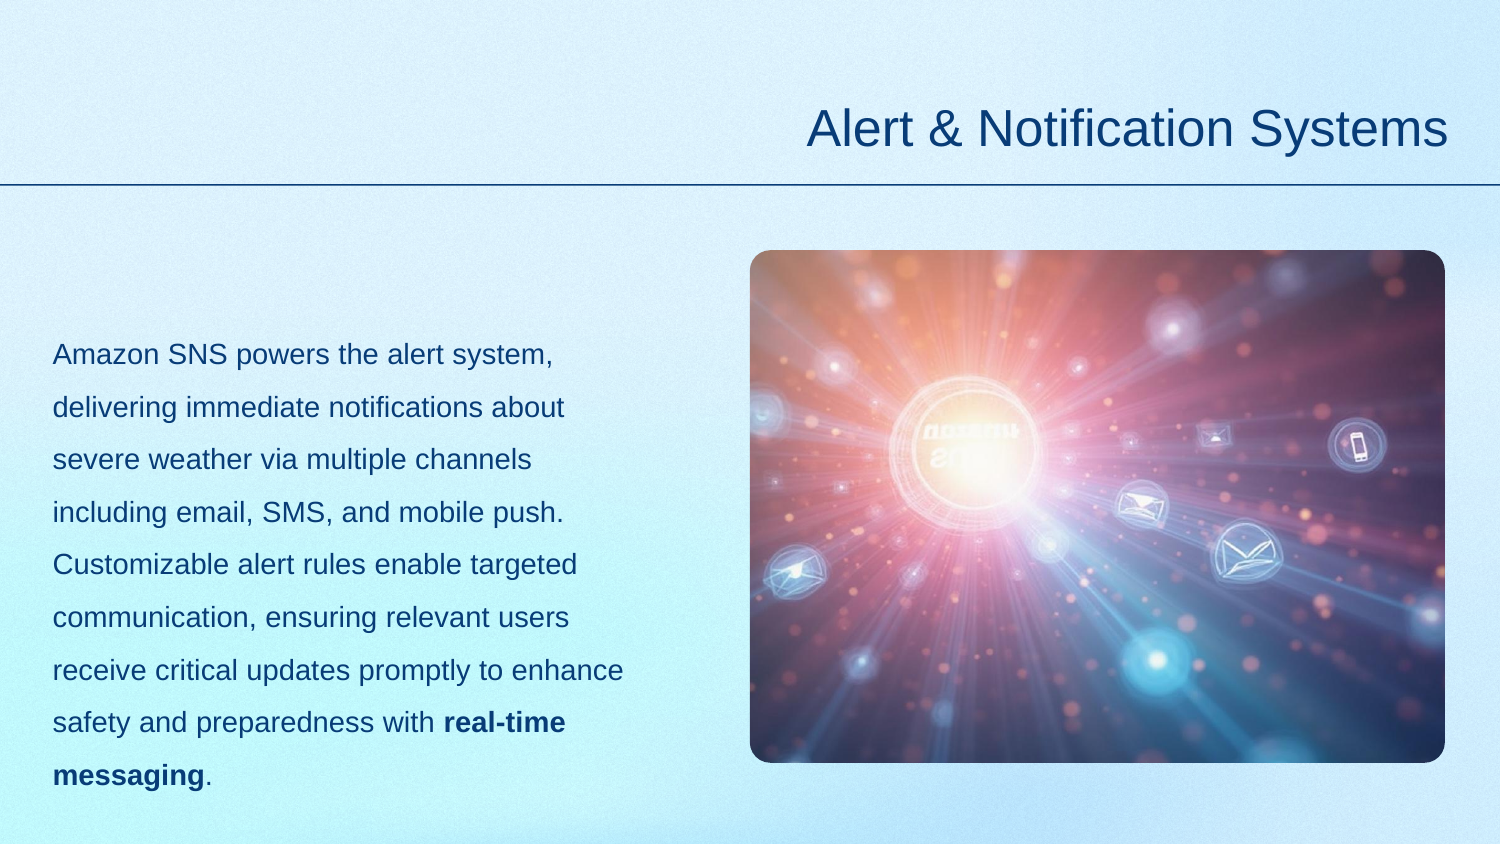

# Alert & Notification Systems
Amazon SNS powers the alert system, delivering immediate notifications about severe weather via multiple channels including email, SMS, and mobile push. Customizable alert rules enable targeted communication, ensuring relevant users receive critical updates promptly to enhance safety and preparedness with real-time messaging.